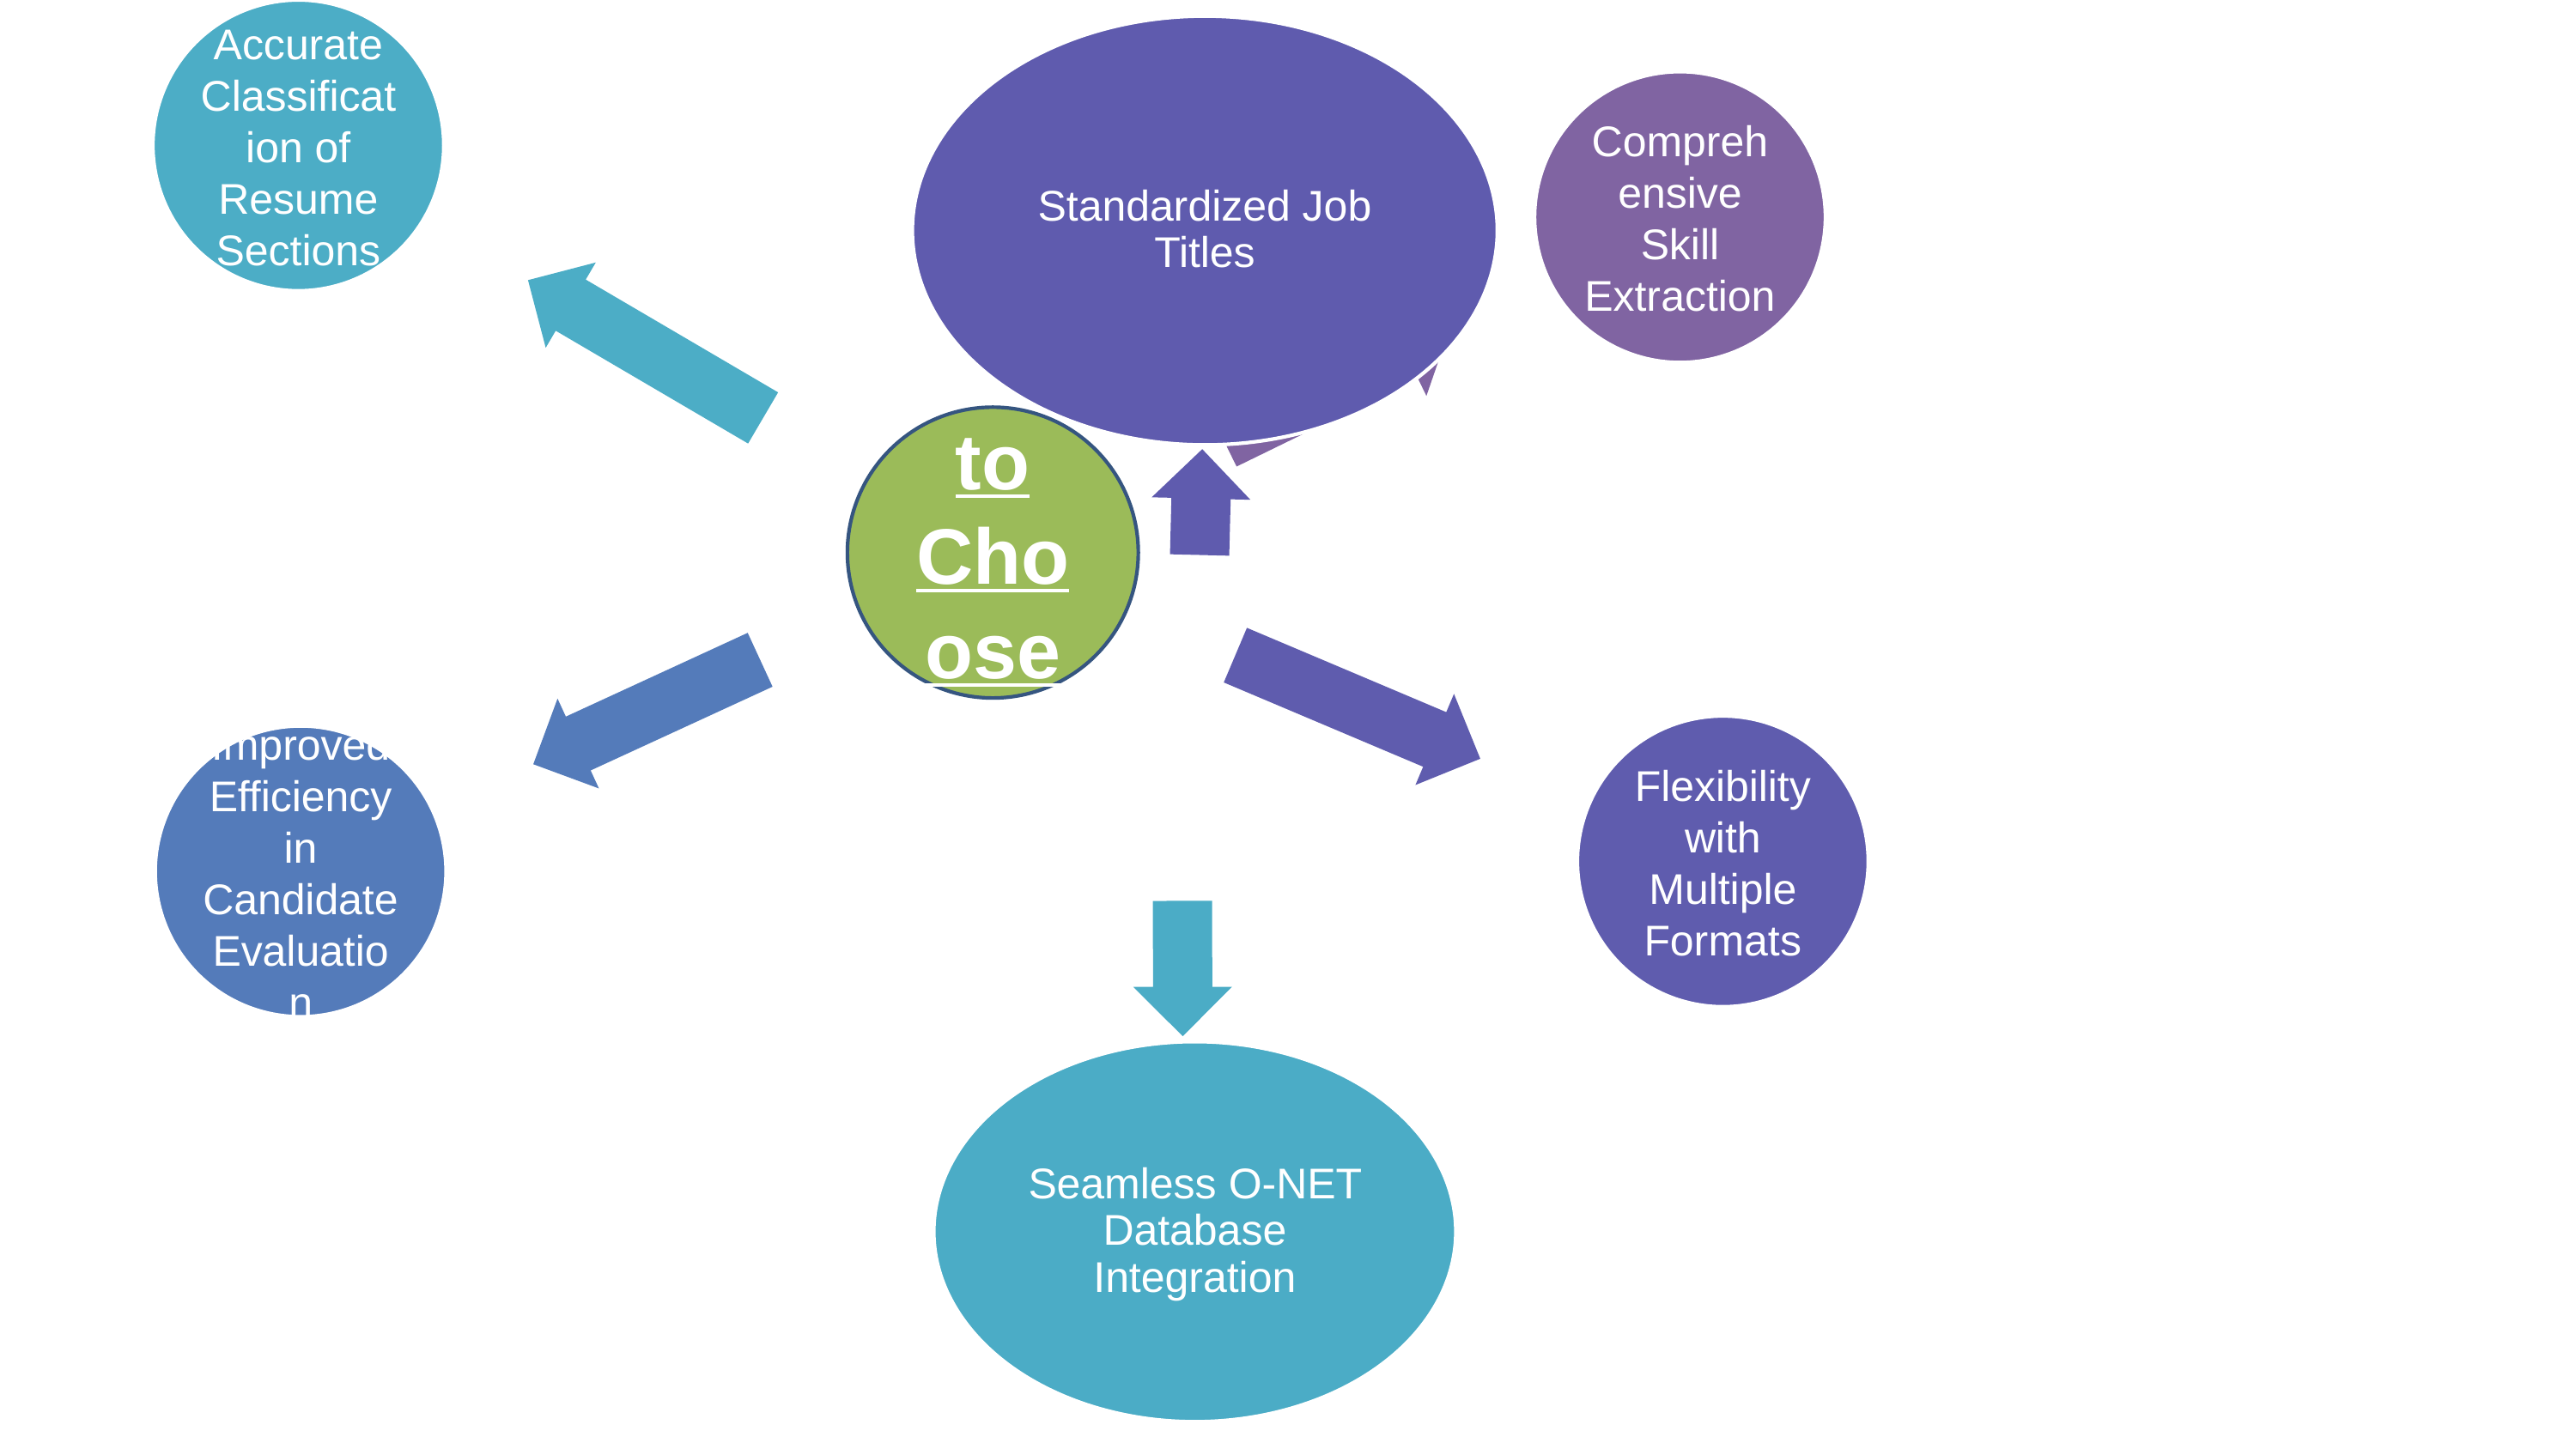

Standardized Job Titles
Why to Choose US?

Comprehensive Skill Extraction

Flexibility with Multiple Formats

Improved Efficiency in Candidate Evaluation

Accurate Classification of Resume Sections

Seamless O-NET Database Integration